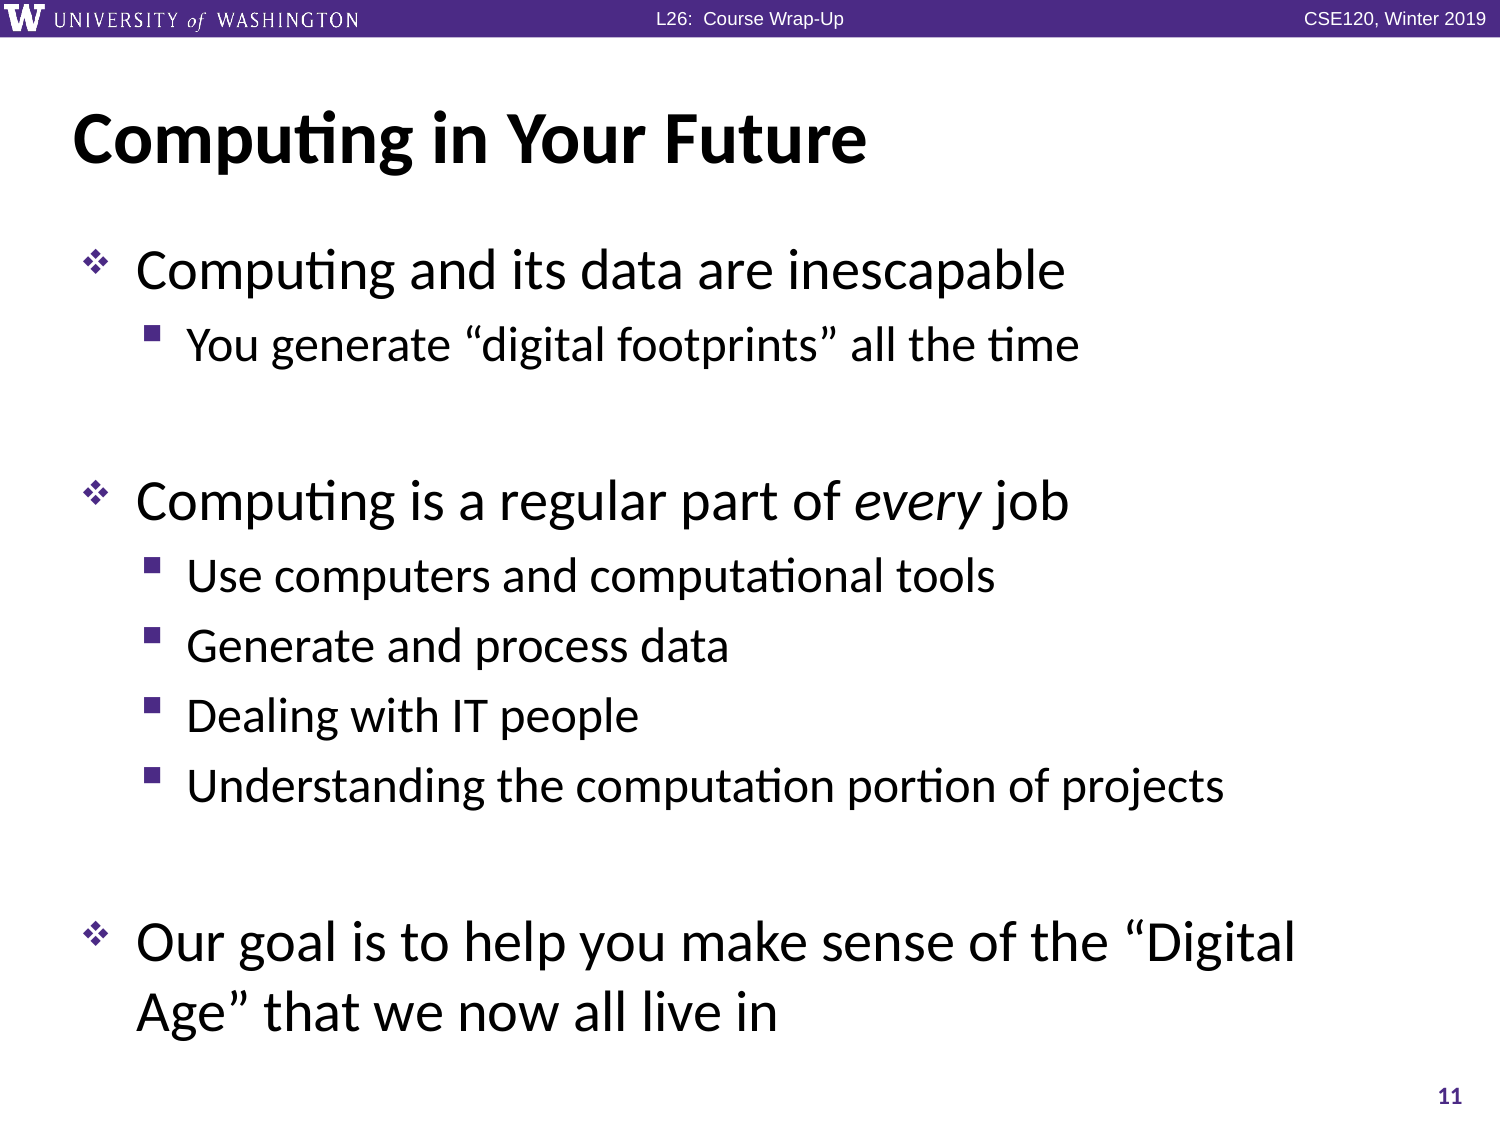

# Computing in Your Future
Computing and its data are inescapable
You generate “digital footprints” all the time

Computing is a regular part of every job
Use computers and computational tools
Generate and process data
Dealing with IT people
Understanding the computation portion of projects

Our goal is to help you make sense of the “Digital Age” that we now all live in
11